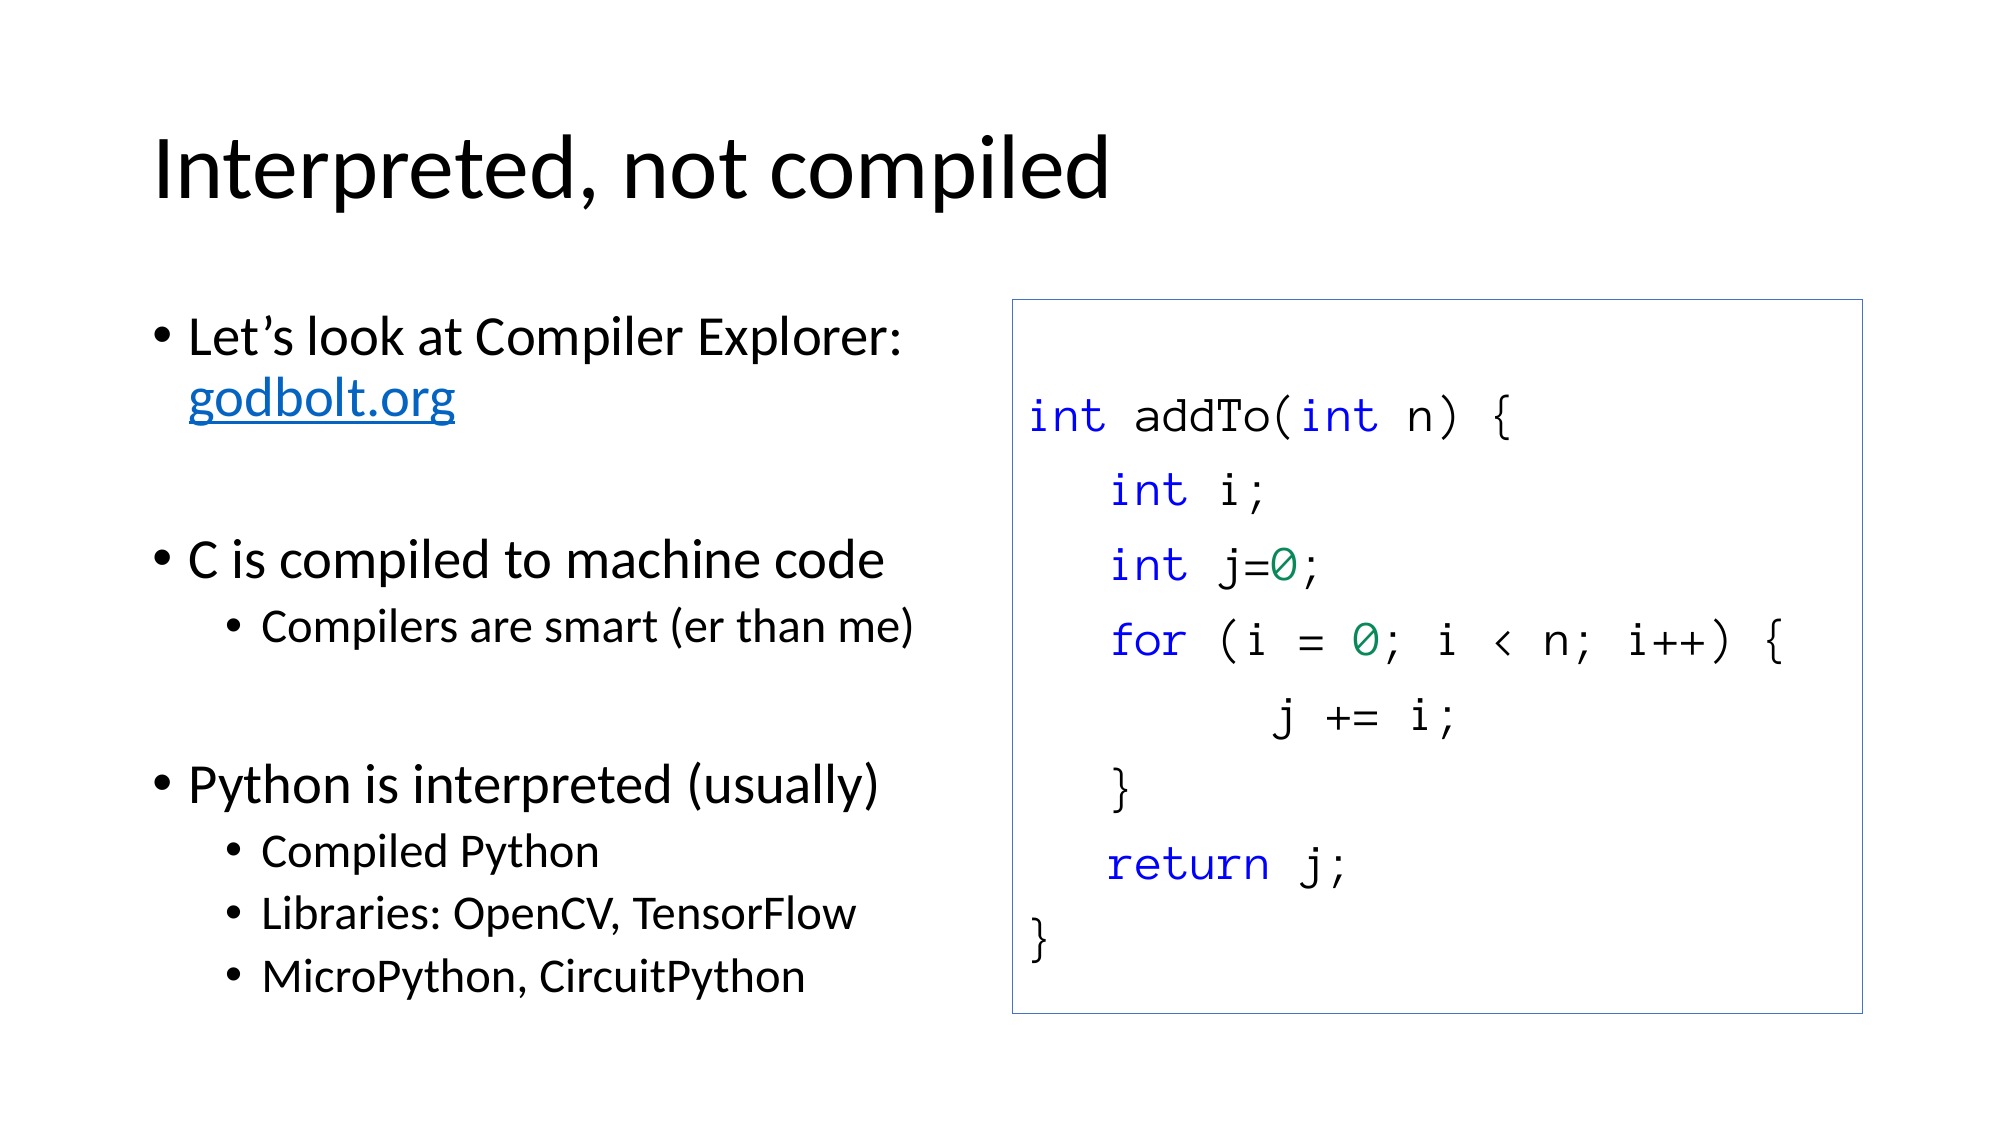

# Interpreted, not compiled
Let’s look at Compiler Explorer: godbolt.org

C is compiled to machine code
Compilers are smart (er than me)

Python is interpreted (usually)
Compiled Python
Libraries: OpenCV, TensorFlow
MicroPython, CircuitPython

int addTo(int n) {
   int i;
   int j=0;
   for (i = 0; i < n; i++) {
         j += i;
   }
   return j;
}